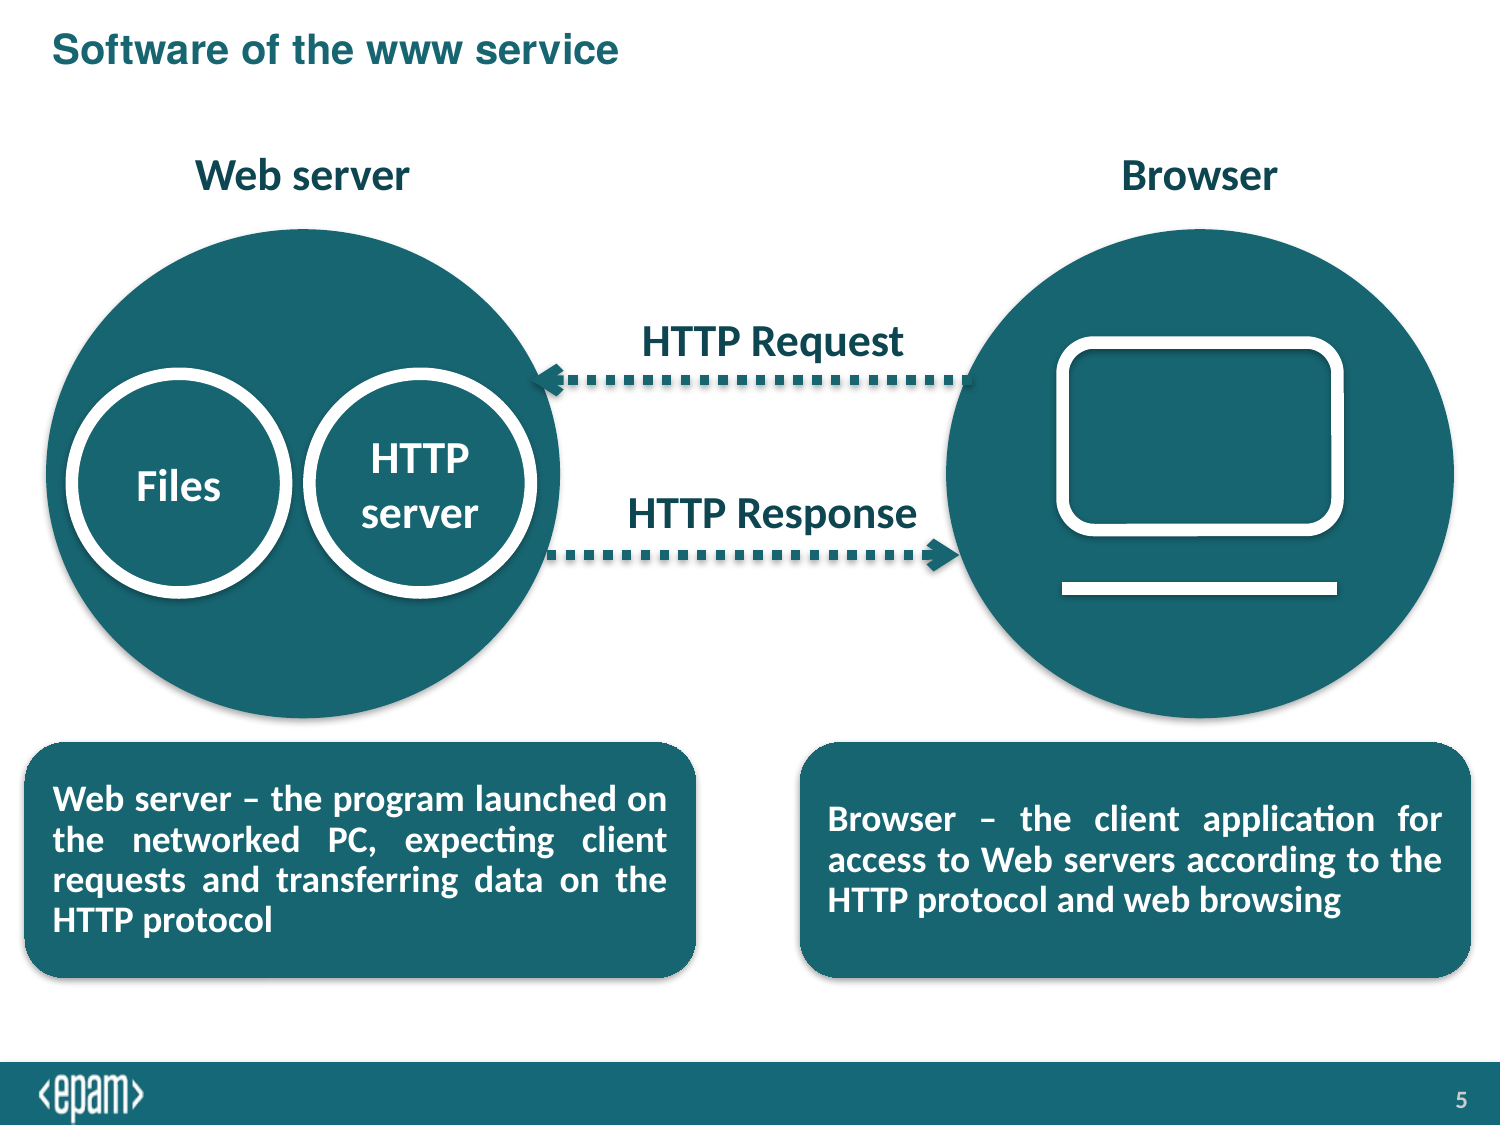

# Software of the www service
Web server
Browser

HTTP Request

Files
HTTP server
HTTP Response
Web server – the program launched on the networked PC, expecting client requests and transferring data on the HTTP protocol
Browser – the client application for access to Web servers according to the HTTP protocol and web browsing